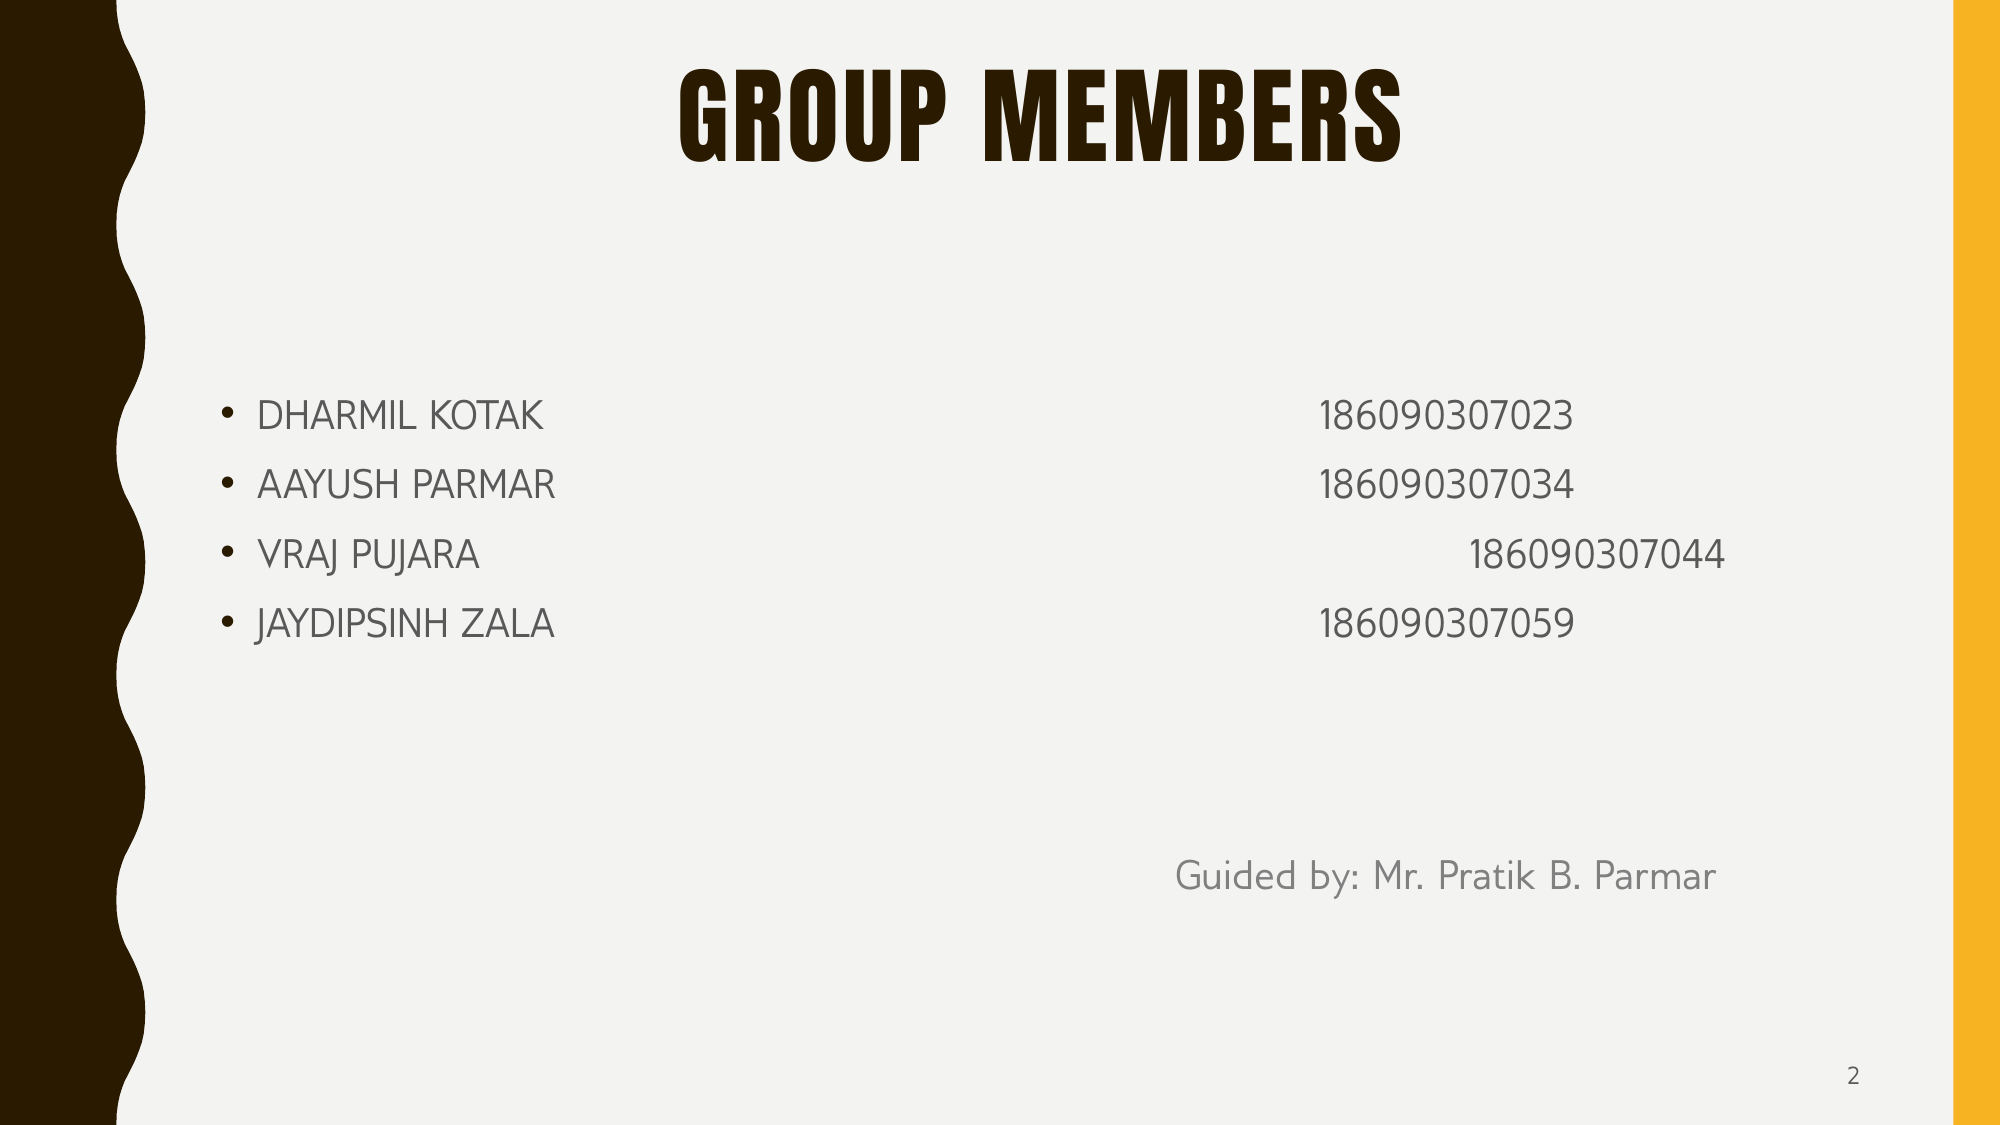

# Group members
DHARMIL KOTAK 						 186090307023
AAYUSH PARMAR						 186090307034
VRAJ PUJARA							 186090307044
JAYDIPSINH ZALA						 186090307059

Guided by: Mr. Pratik B. Parmar
2